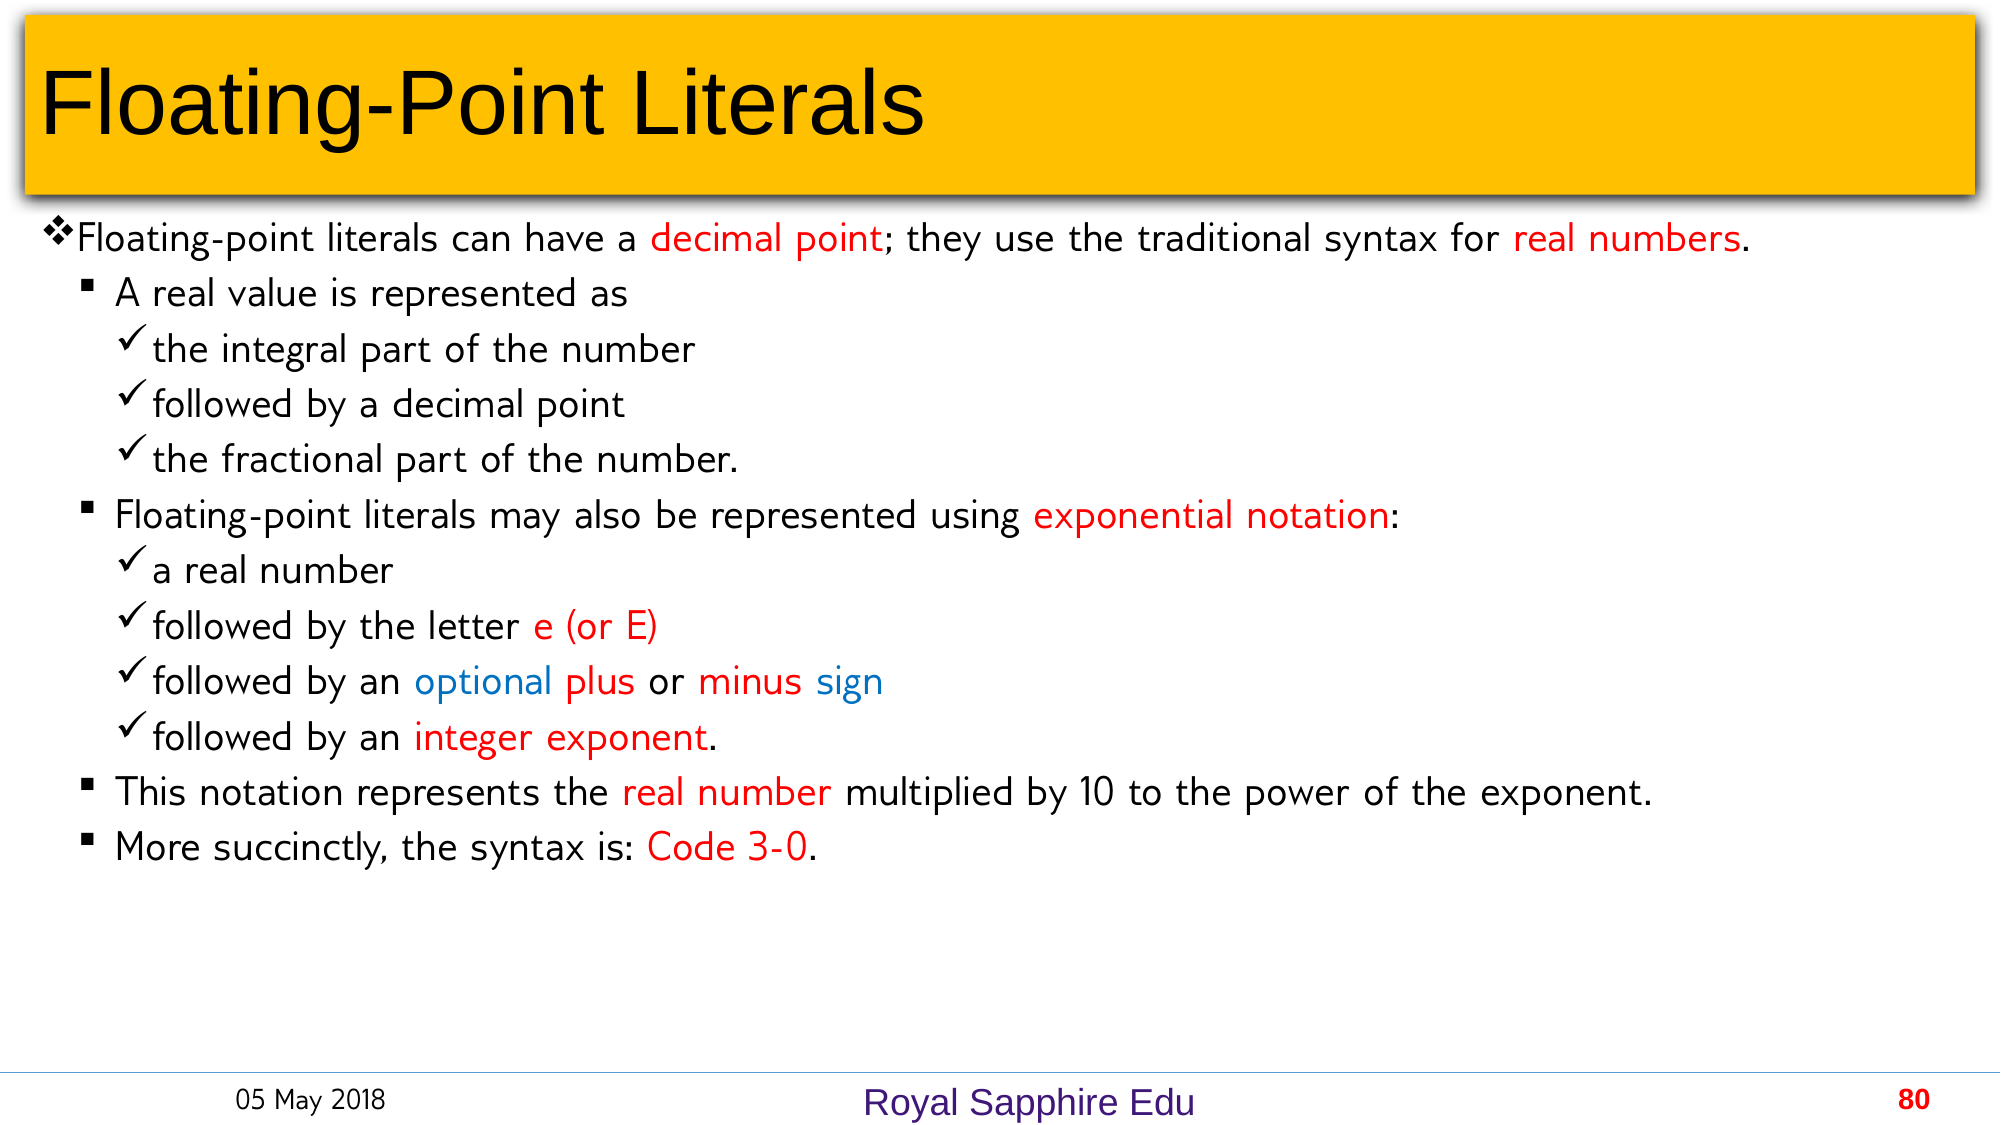

# Floating-Point Literals
Floating-point literals can have a decimal point; they use the traditional syntax for real numbers.
A real value is represented as
the integral part of the number
followed by a decimal point
the fractional part of the number.
Floating-point literals may also be represented using exponential notation:
a real number
followed by the letter e (or E)
followed by an optional plus or minus sign
followed by an integer exponent.
This notation represents the real number multiplied by 10 to the power of the exponent.
More succinctly, the syntax is: Code 3-0.
05 May 2018
80